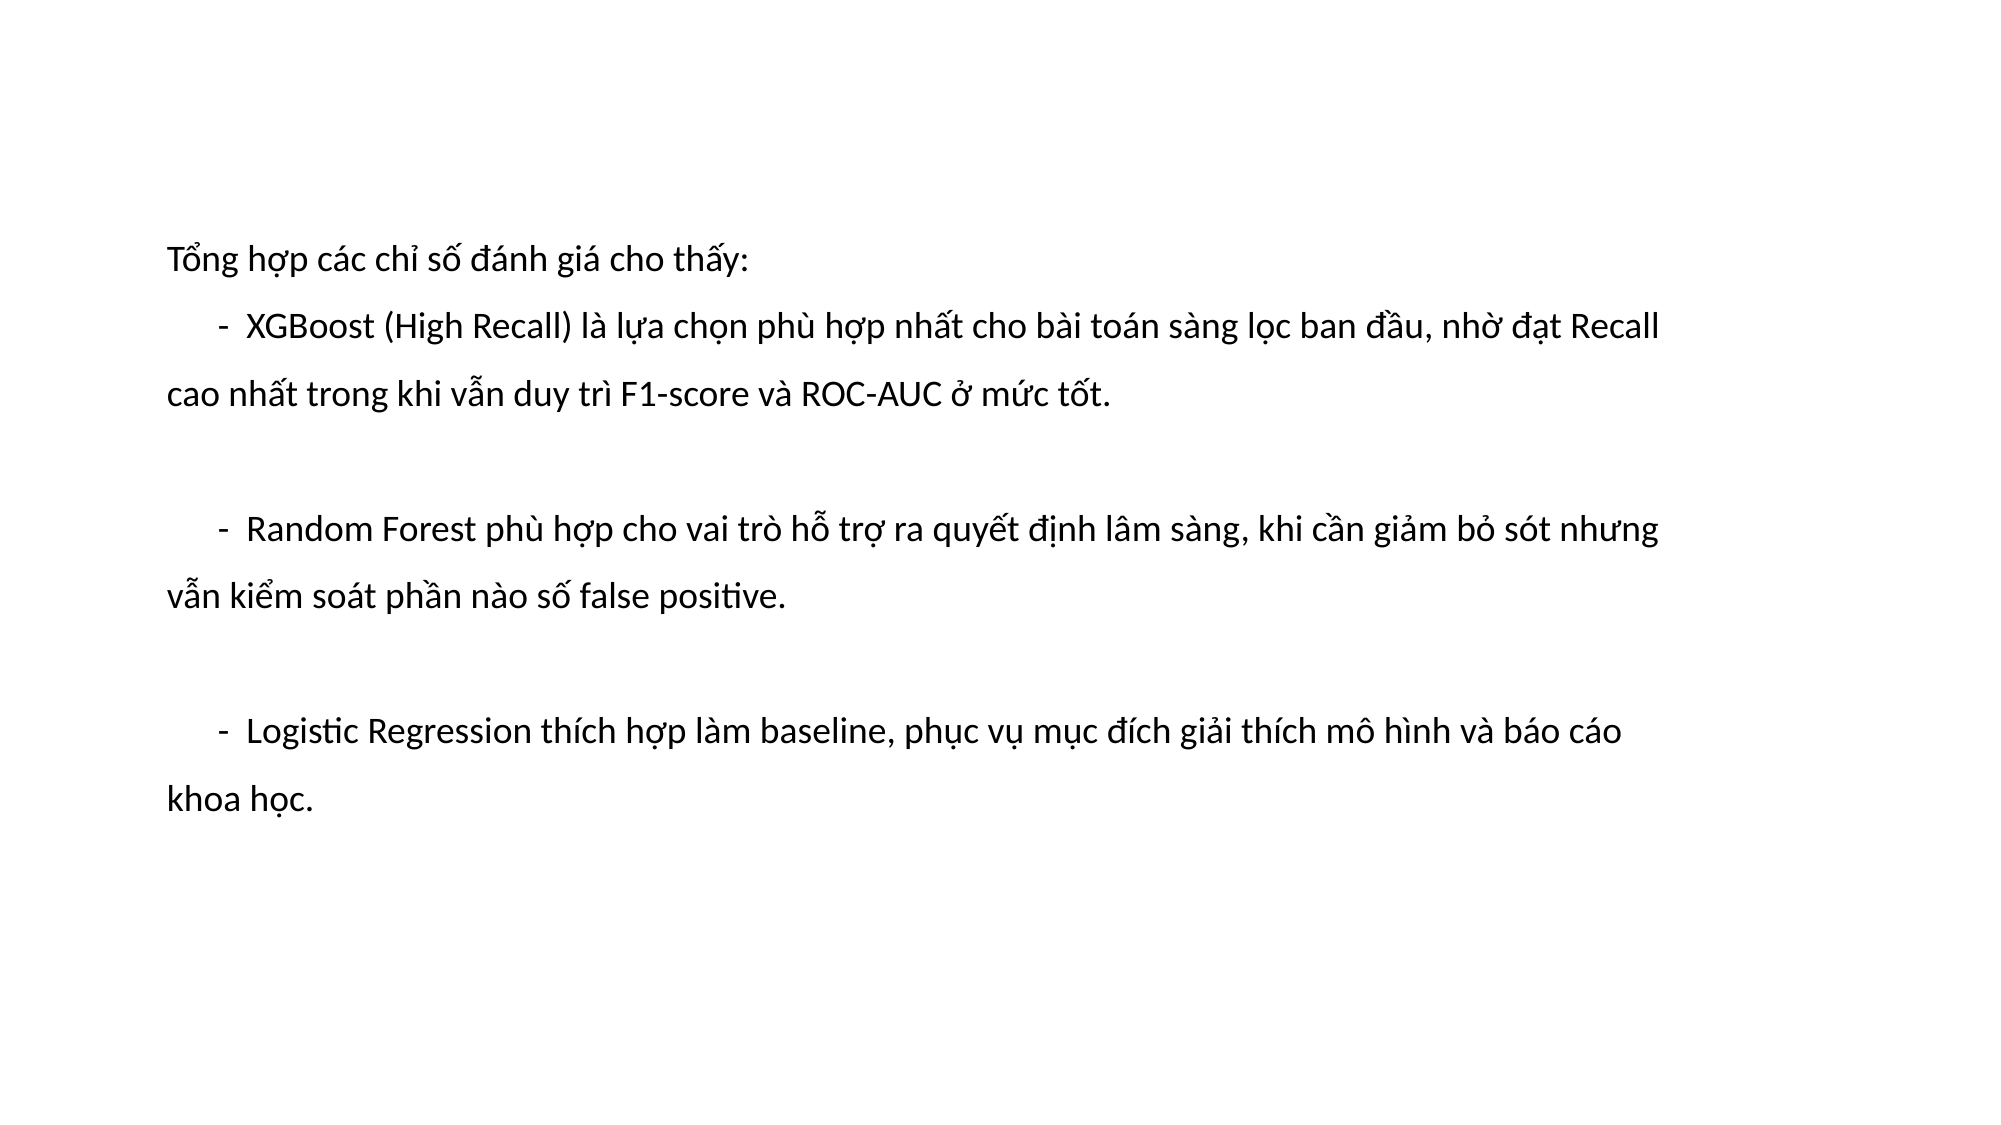

Tổng hợp các chỉ số đánh giá cho thấy:
      -  XGBoost (High Recall) là lựa chọn phù hợp nhất cho bài toán sàng lọc ban đầu, nhờ đạt Recall cao nhất trong khi vẫn duy trì F1-score và ROC-AUC ở mức tốt.

      -  Random Forest phù hợp cho vai trò hỗ trợ ra quyết định lâm sàng, khi cần giảm bỏ sót nhưng vẫn kiểm soát phần nào số false positive.

      -  Logistic Regression thích hợp làm baseline, phục vụ mục đích giải thích mô hình và báo cáo khoa học.